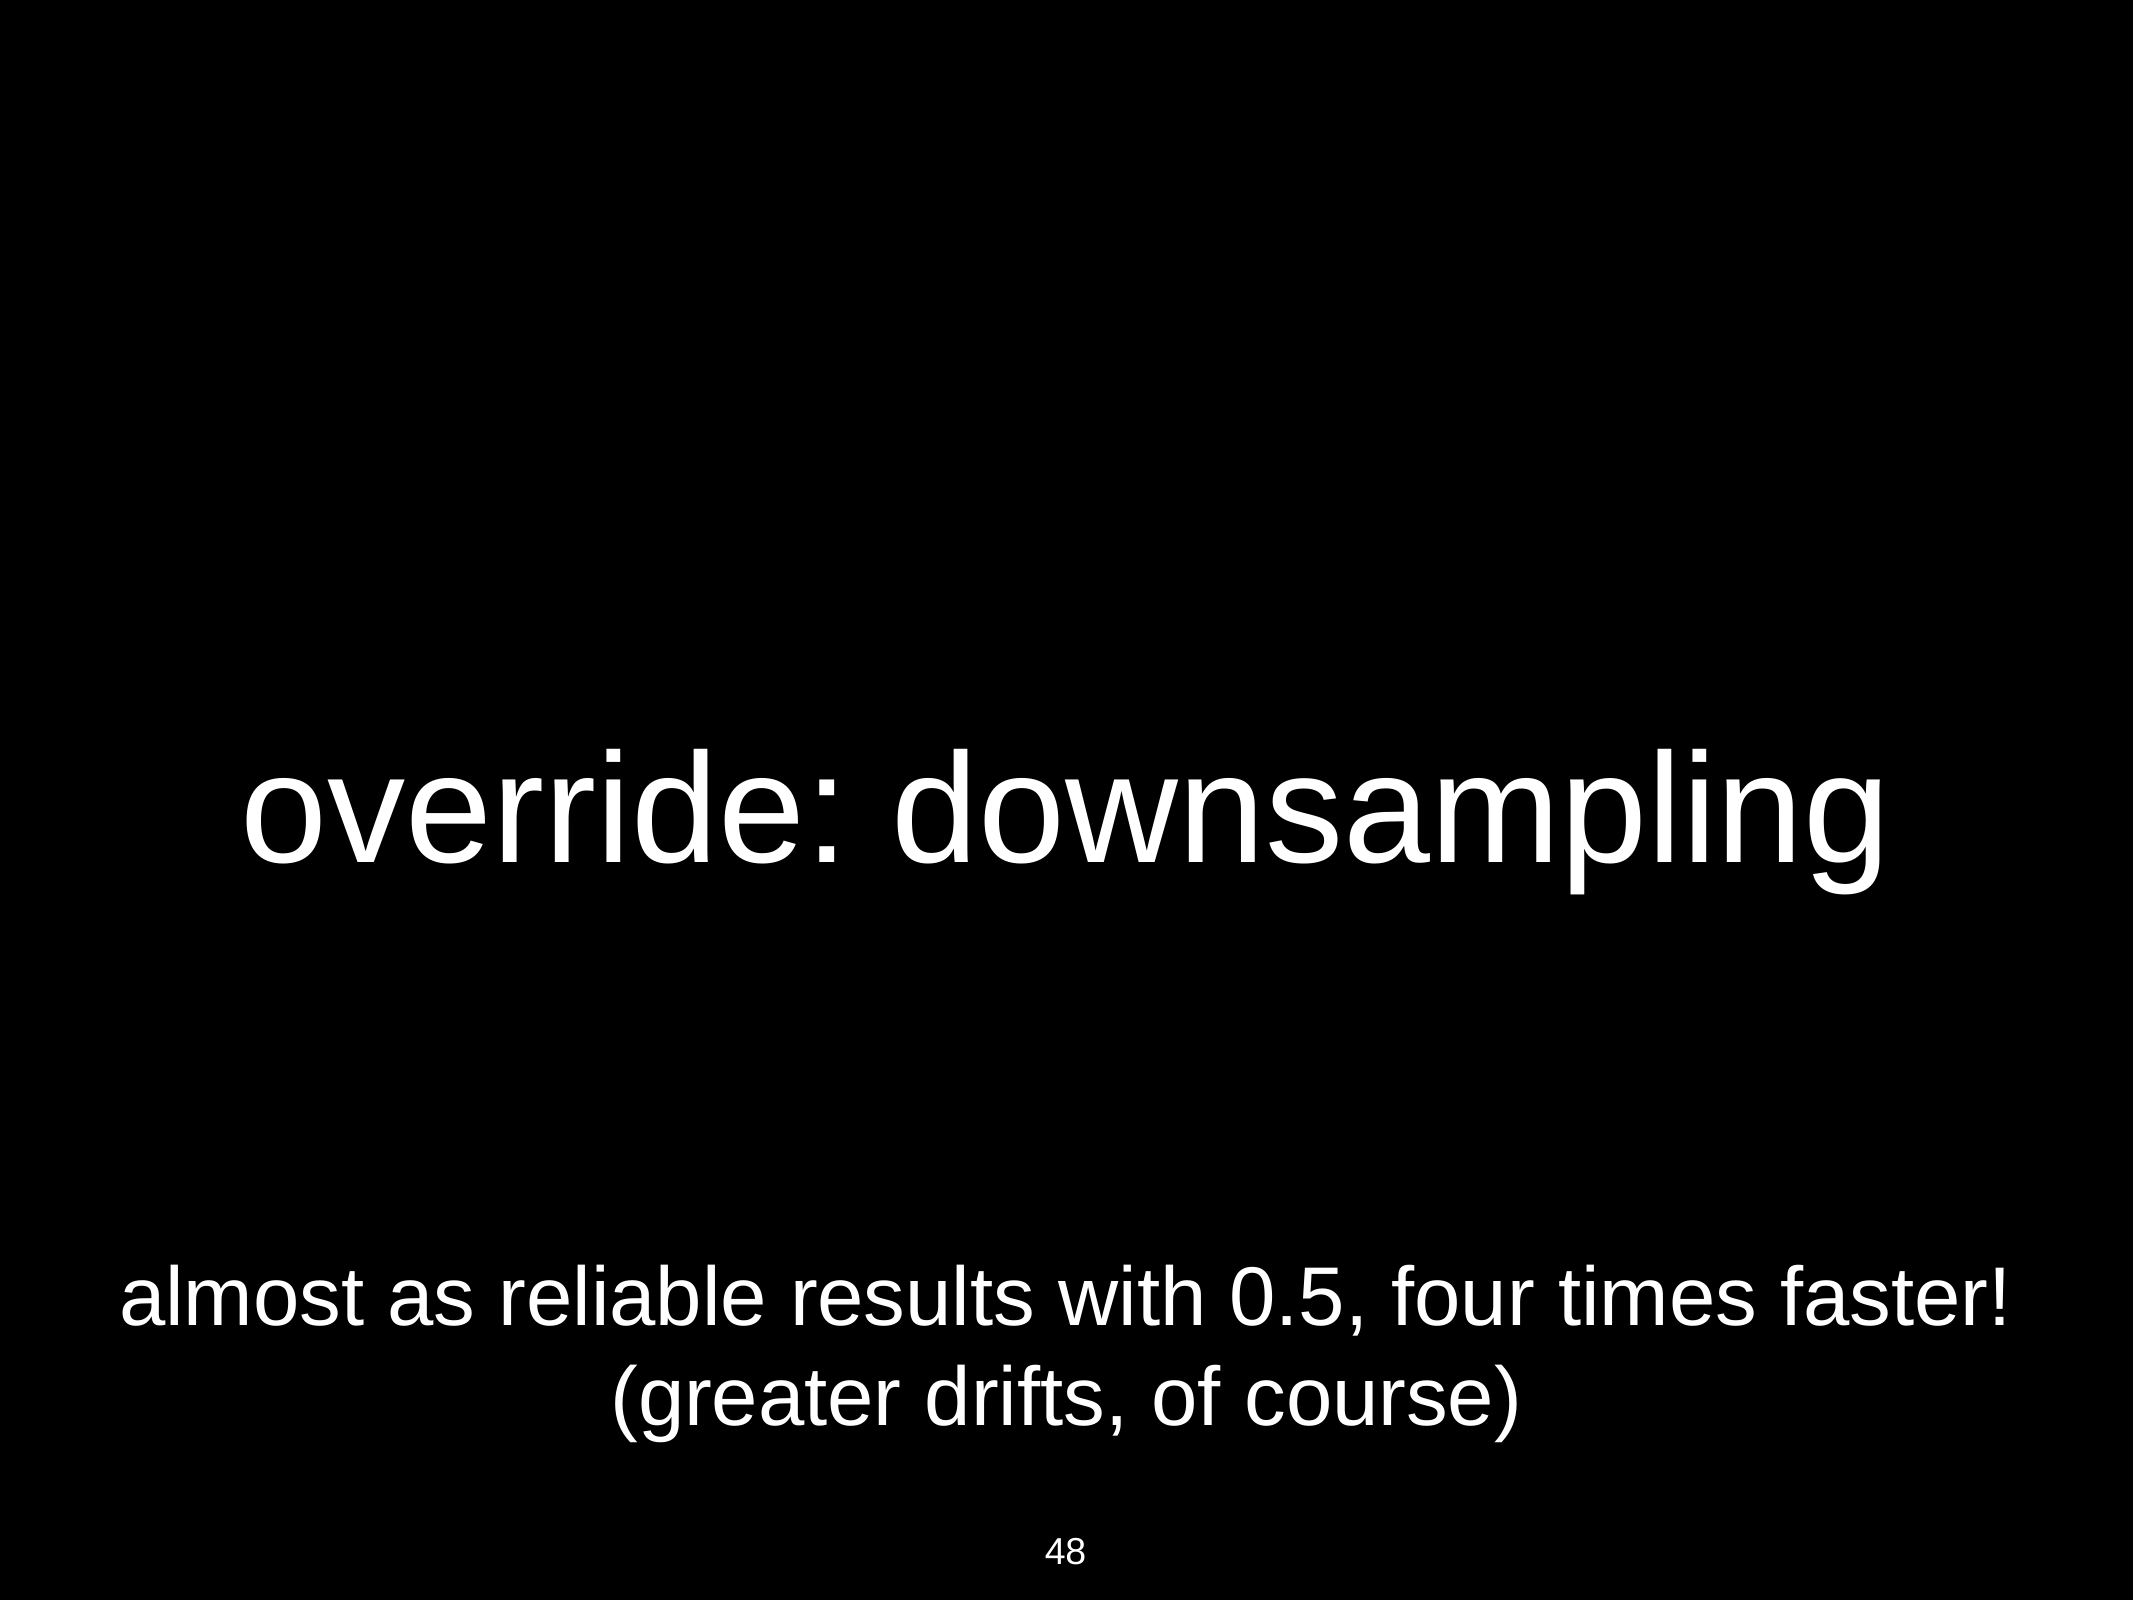

48
# override: downsampling
almost as reliable results with 0.5, four times faster!
(greater drifts, of course)